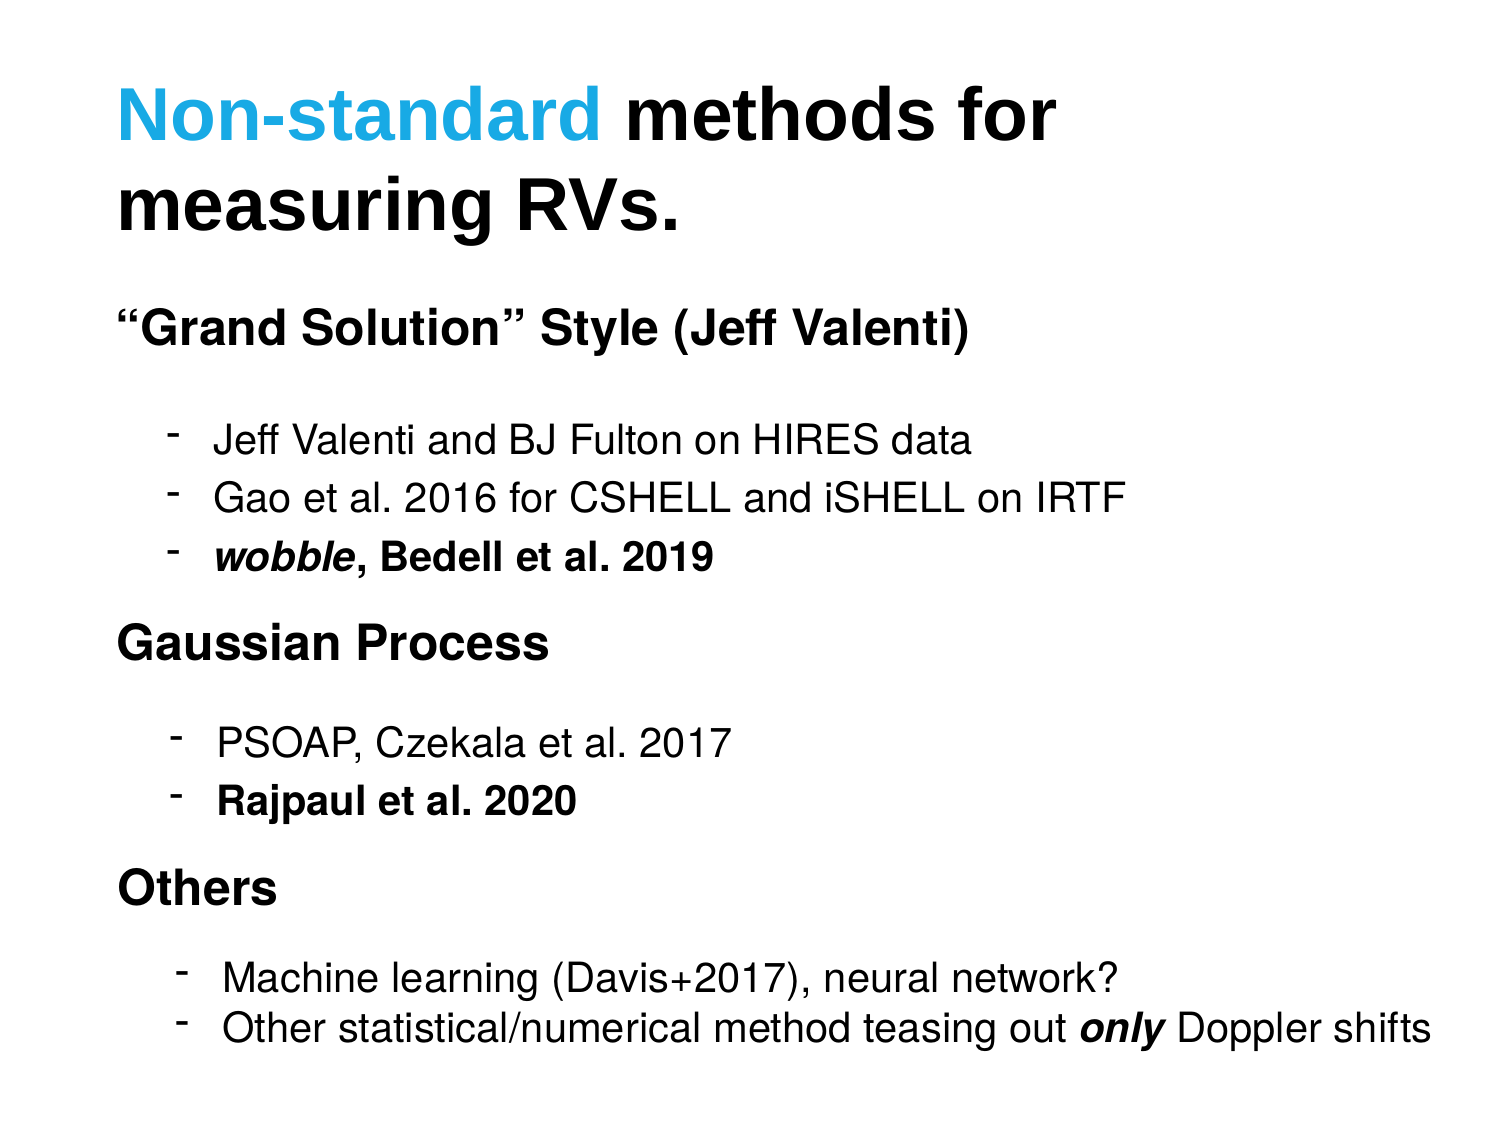

Non-standard methods for measuring RVs.
“Grand Solution” Style (Jeff Valenti)
Jeff Valenti and BJ Fulton on HIRES data
Gao et al. 2016 for CSHELL and iSHELL on IRTF
wobble, Bedell et al. 2019
Gaussian Process
PSOAP, Czekala et al. 2017
Rajpaul et al. 2020
Others
Machine learning (Davis+2017), neural network?
Other statistical/numerical method teasing out only Doppler shifts